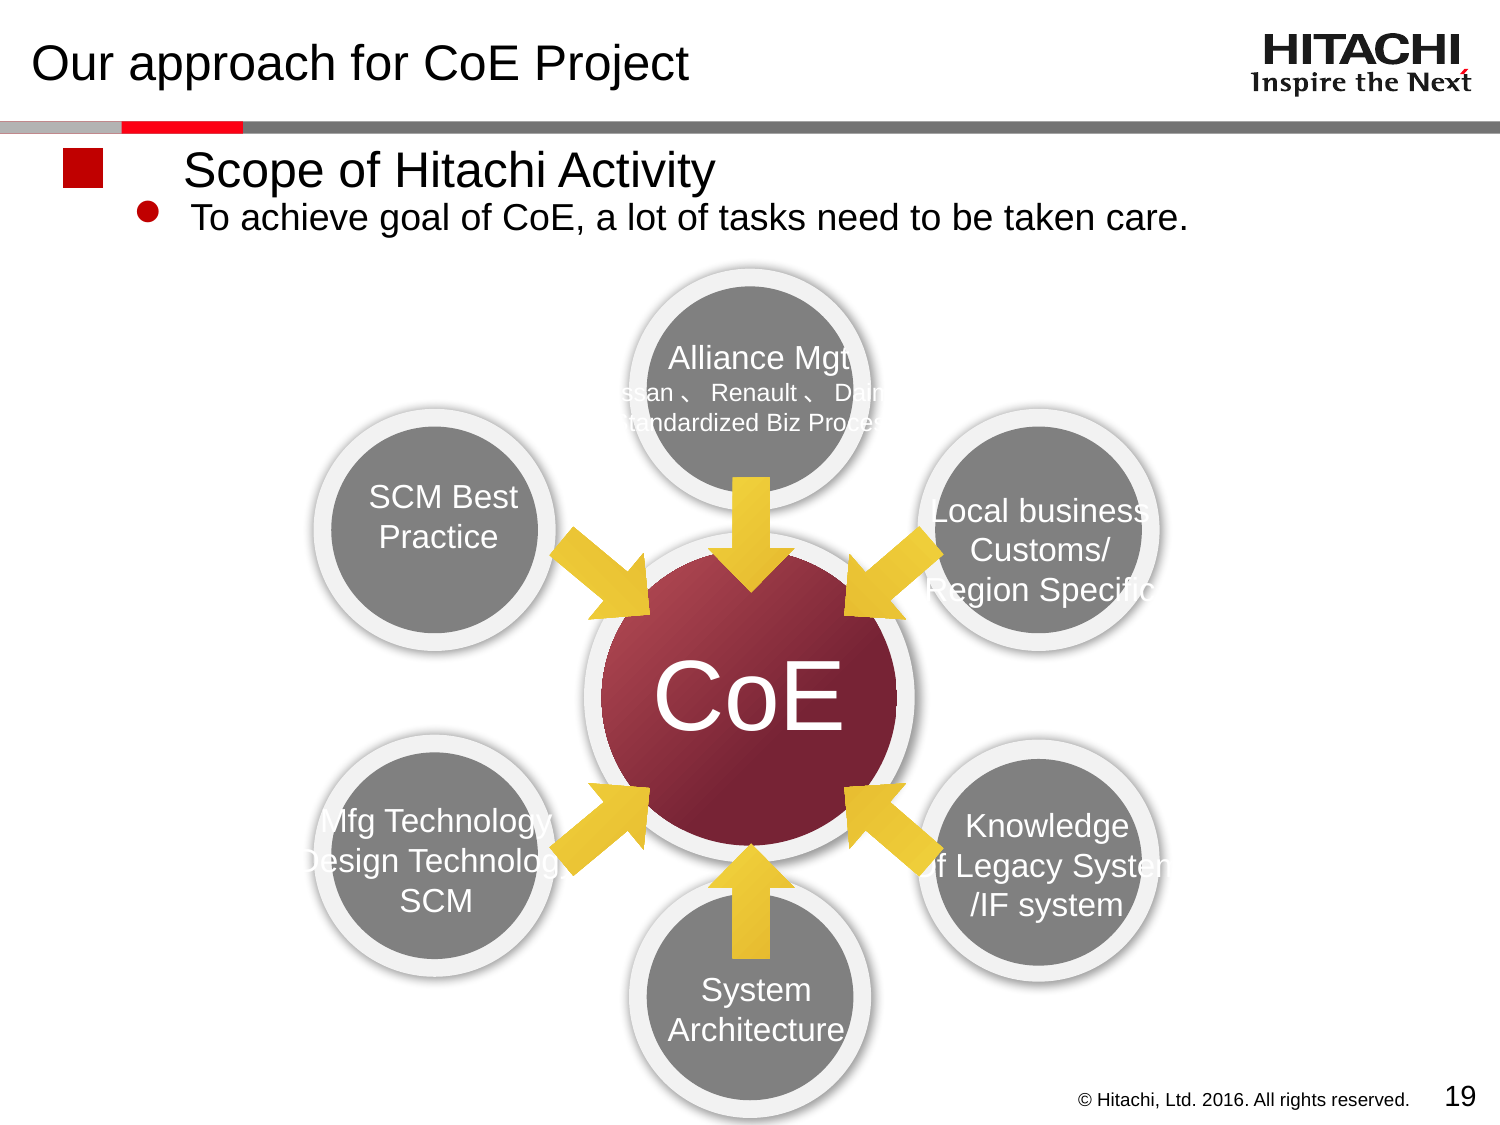

Our approach for CoE Project
■　Scope of Hitachi Activity
To achieve goal of CoE, a lot of tasks need to be taken care.

Alliance Mgt
Nissan、Renault、Daimler
Standardized Biz Process

SCM Best
Practice

Local business
Customs/
Region Specific

CoE

Mfg Technology
Design Technology
SCM
Knowledge
Of Legacy System
/IF system

System
Architecture
19